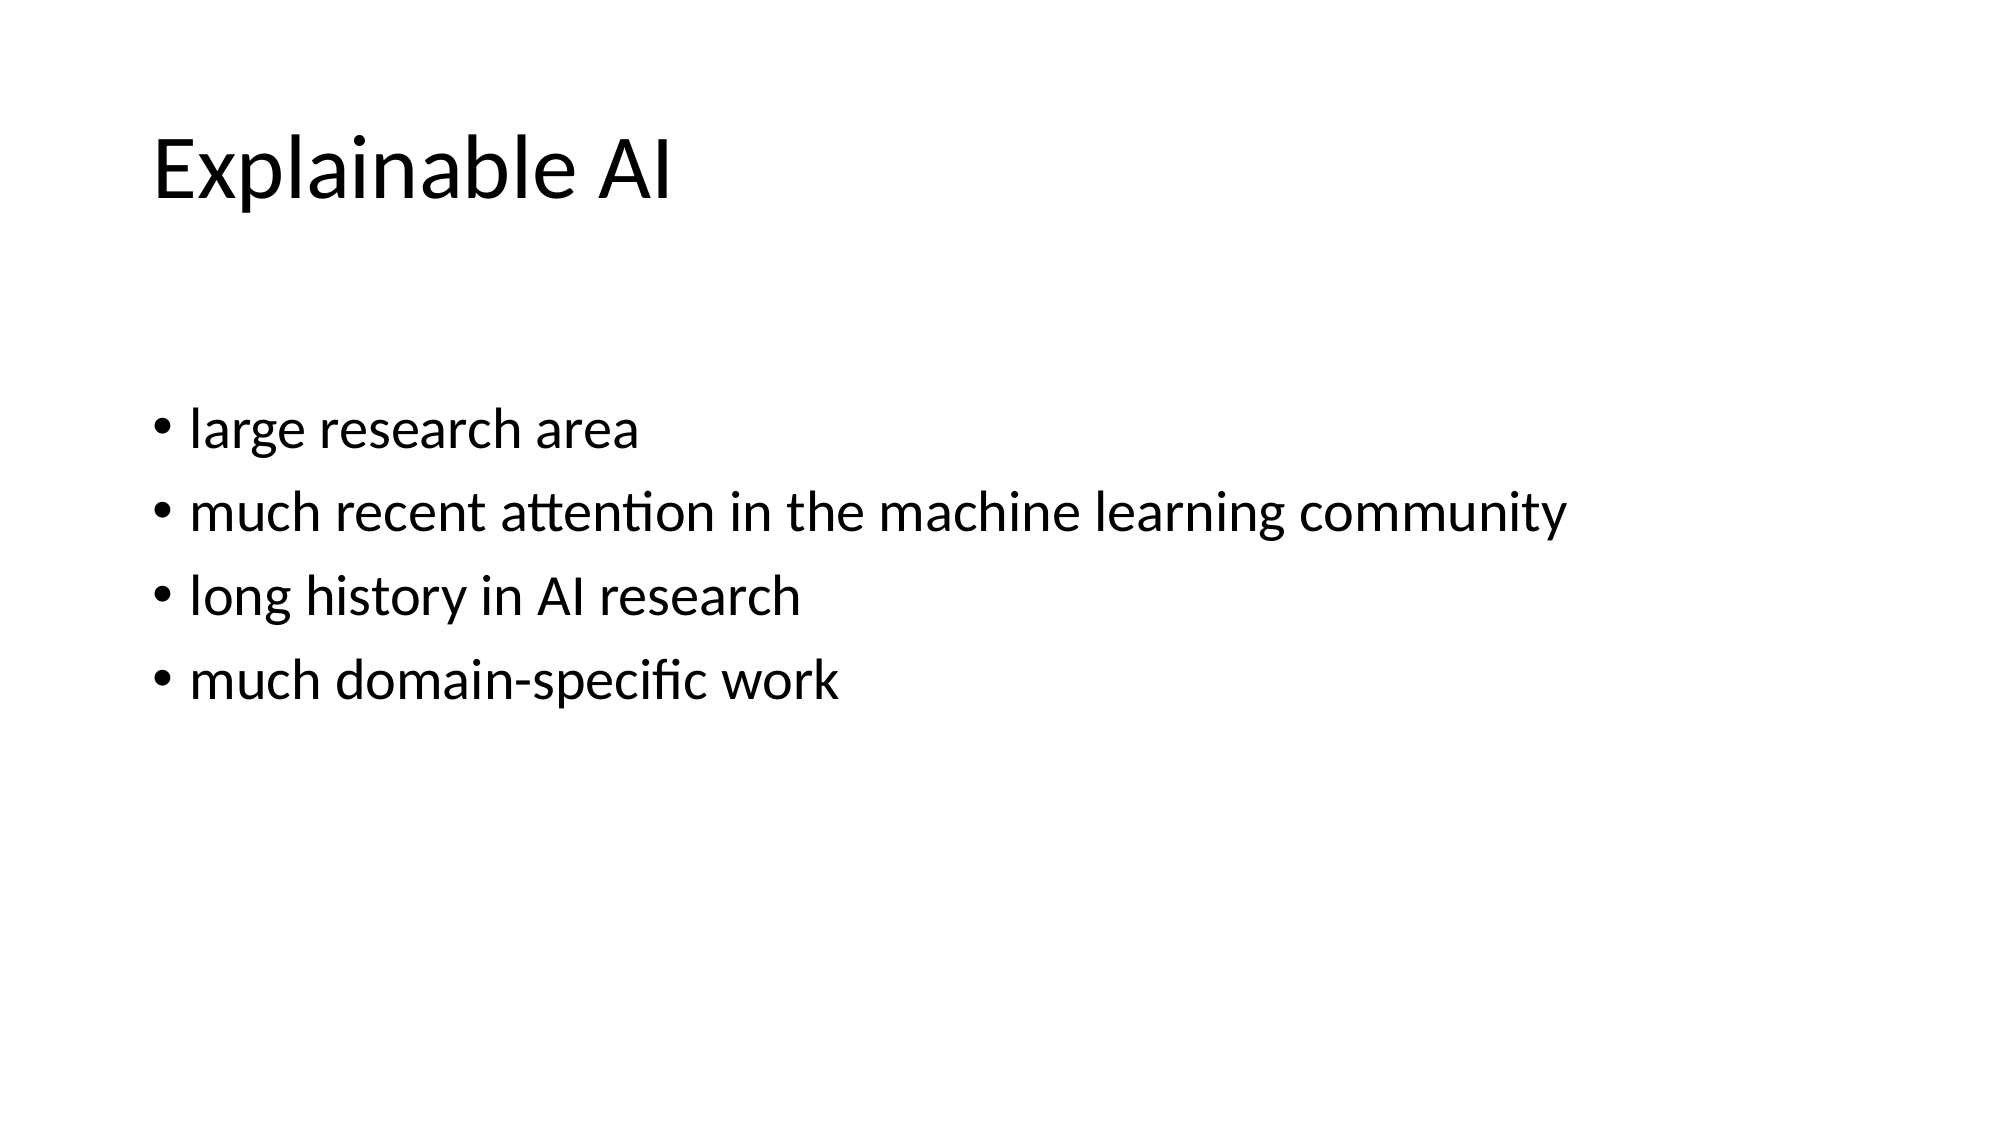

# Explainable AI

large research area
much recent attention in the machine learning community
long history in AI research
much domain-specific work